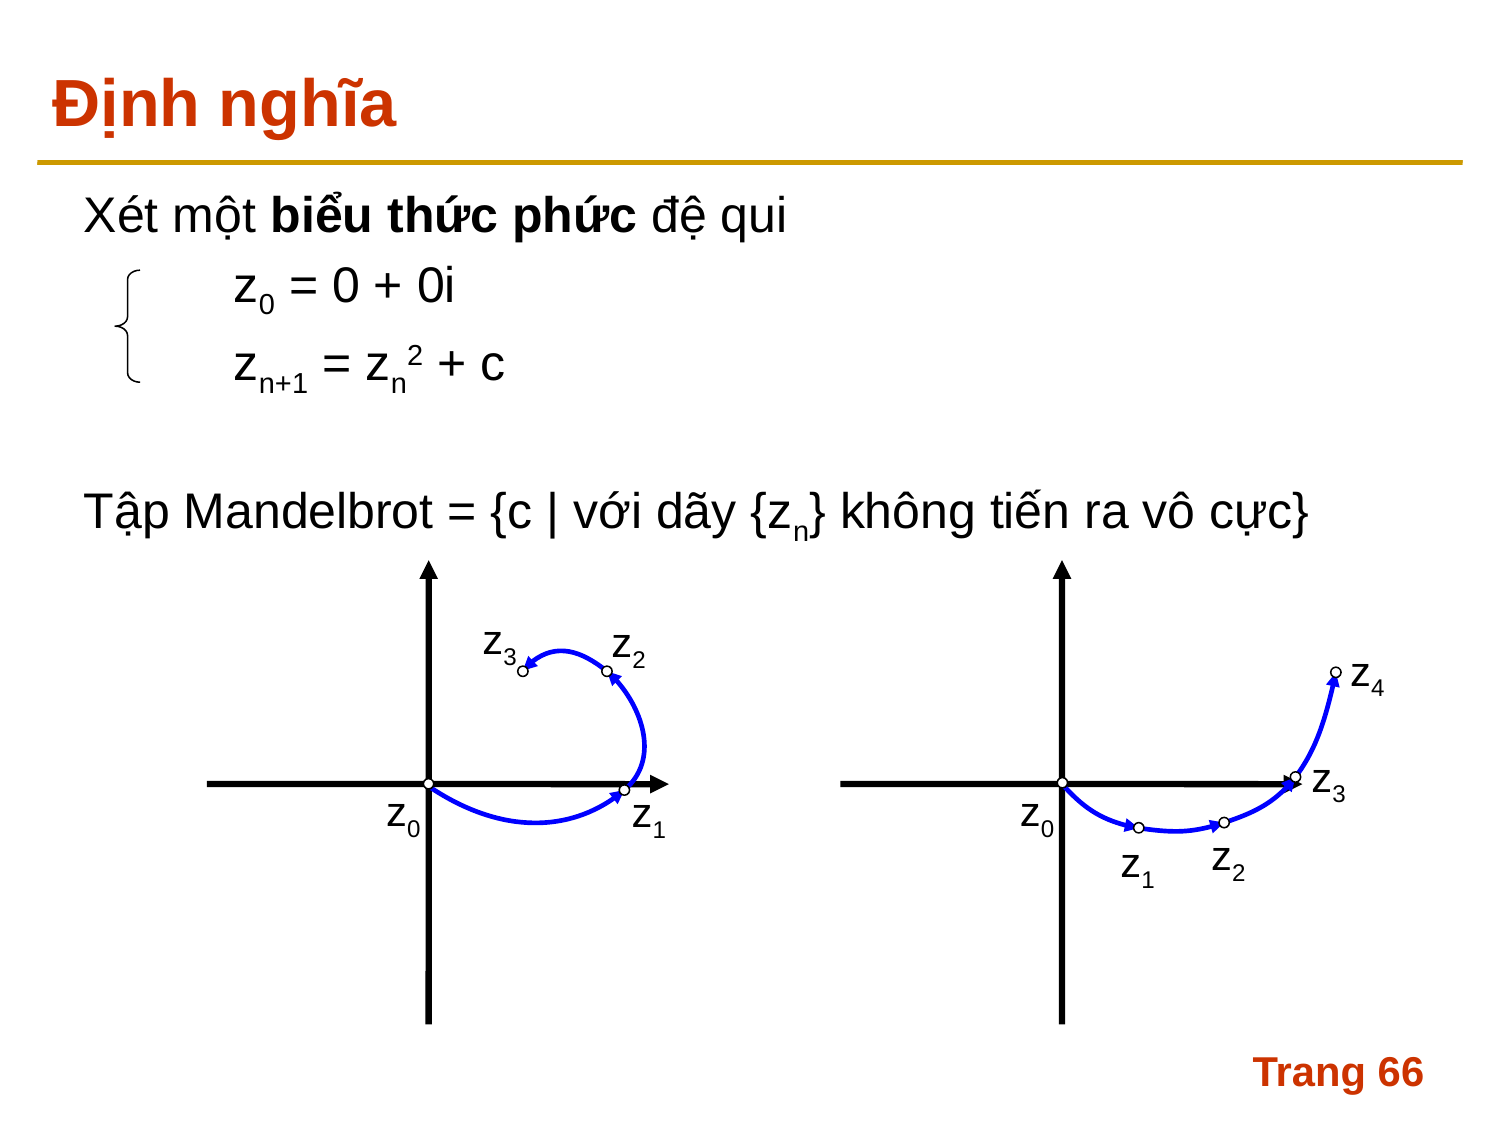

# Định nghĩa
Xét một biểu thức phức đệ qui
	z0 = 0 + 0i
	zn+1 = zn2 + c

Tập Mandelbrot = {c | với dãy {zn} không tiến ra vô cực}

z3
z2

z4

z3

z0
z0
z1

z2
z1
Trang 66